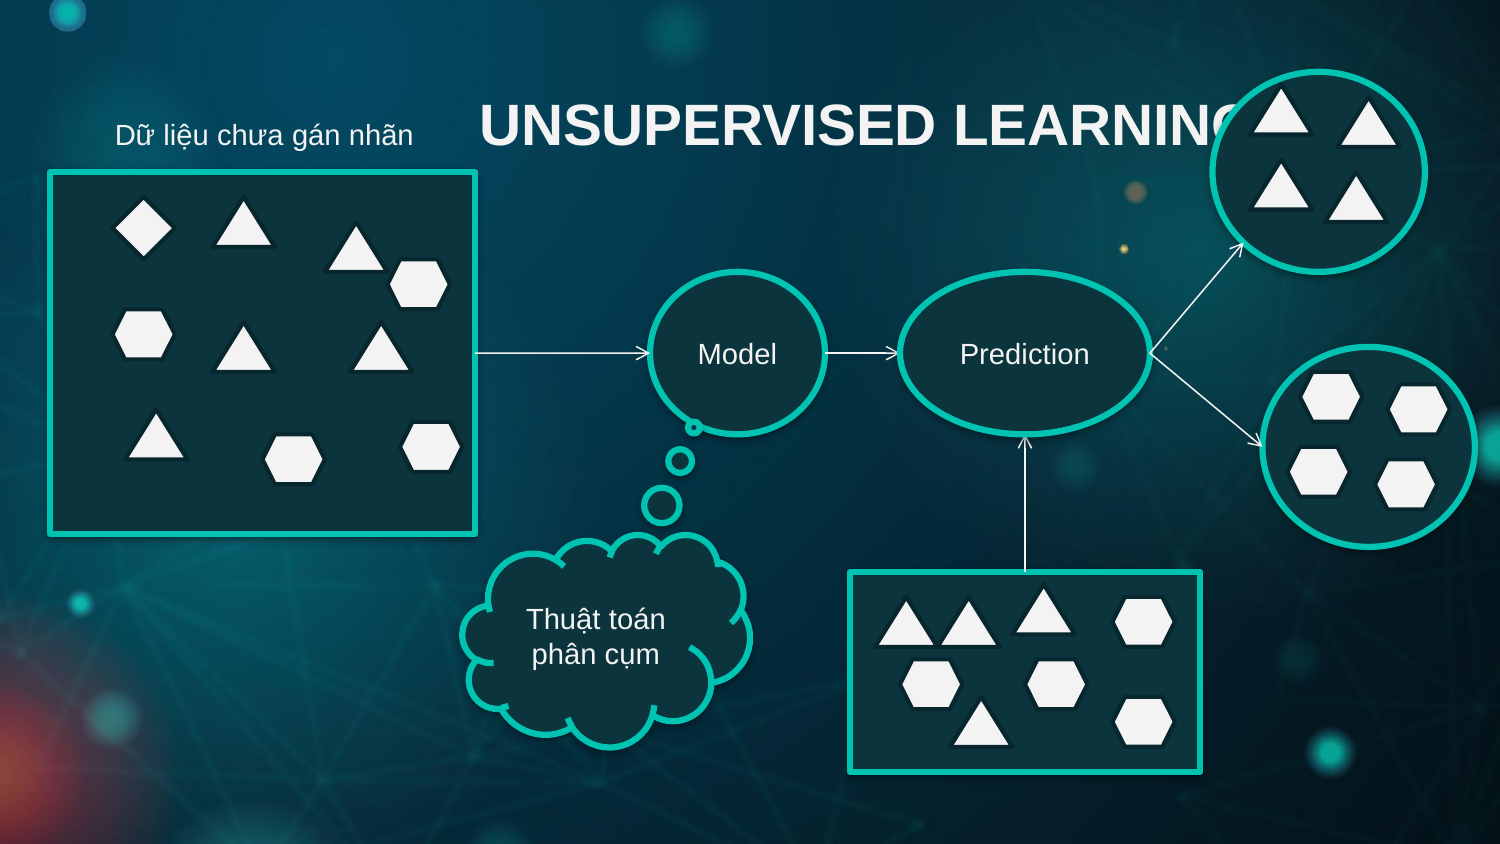

UNSUPERVISED LEARNING

Dữ liệu chưa gán nhãn

Model
Prediction

Thuật toán phân cụm